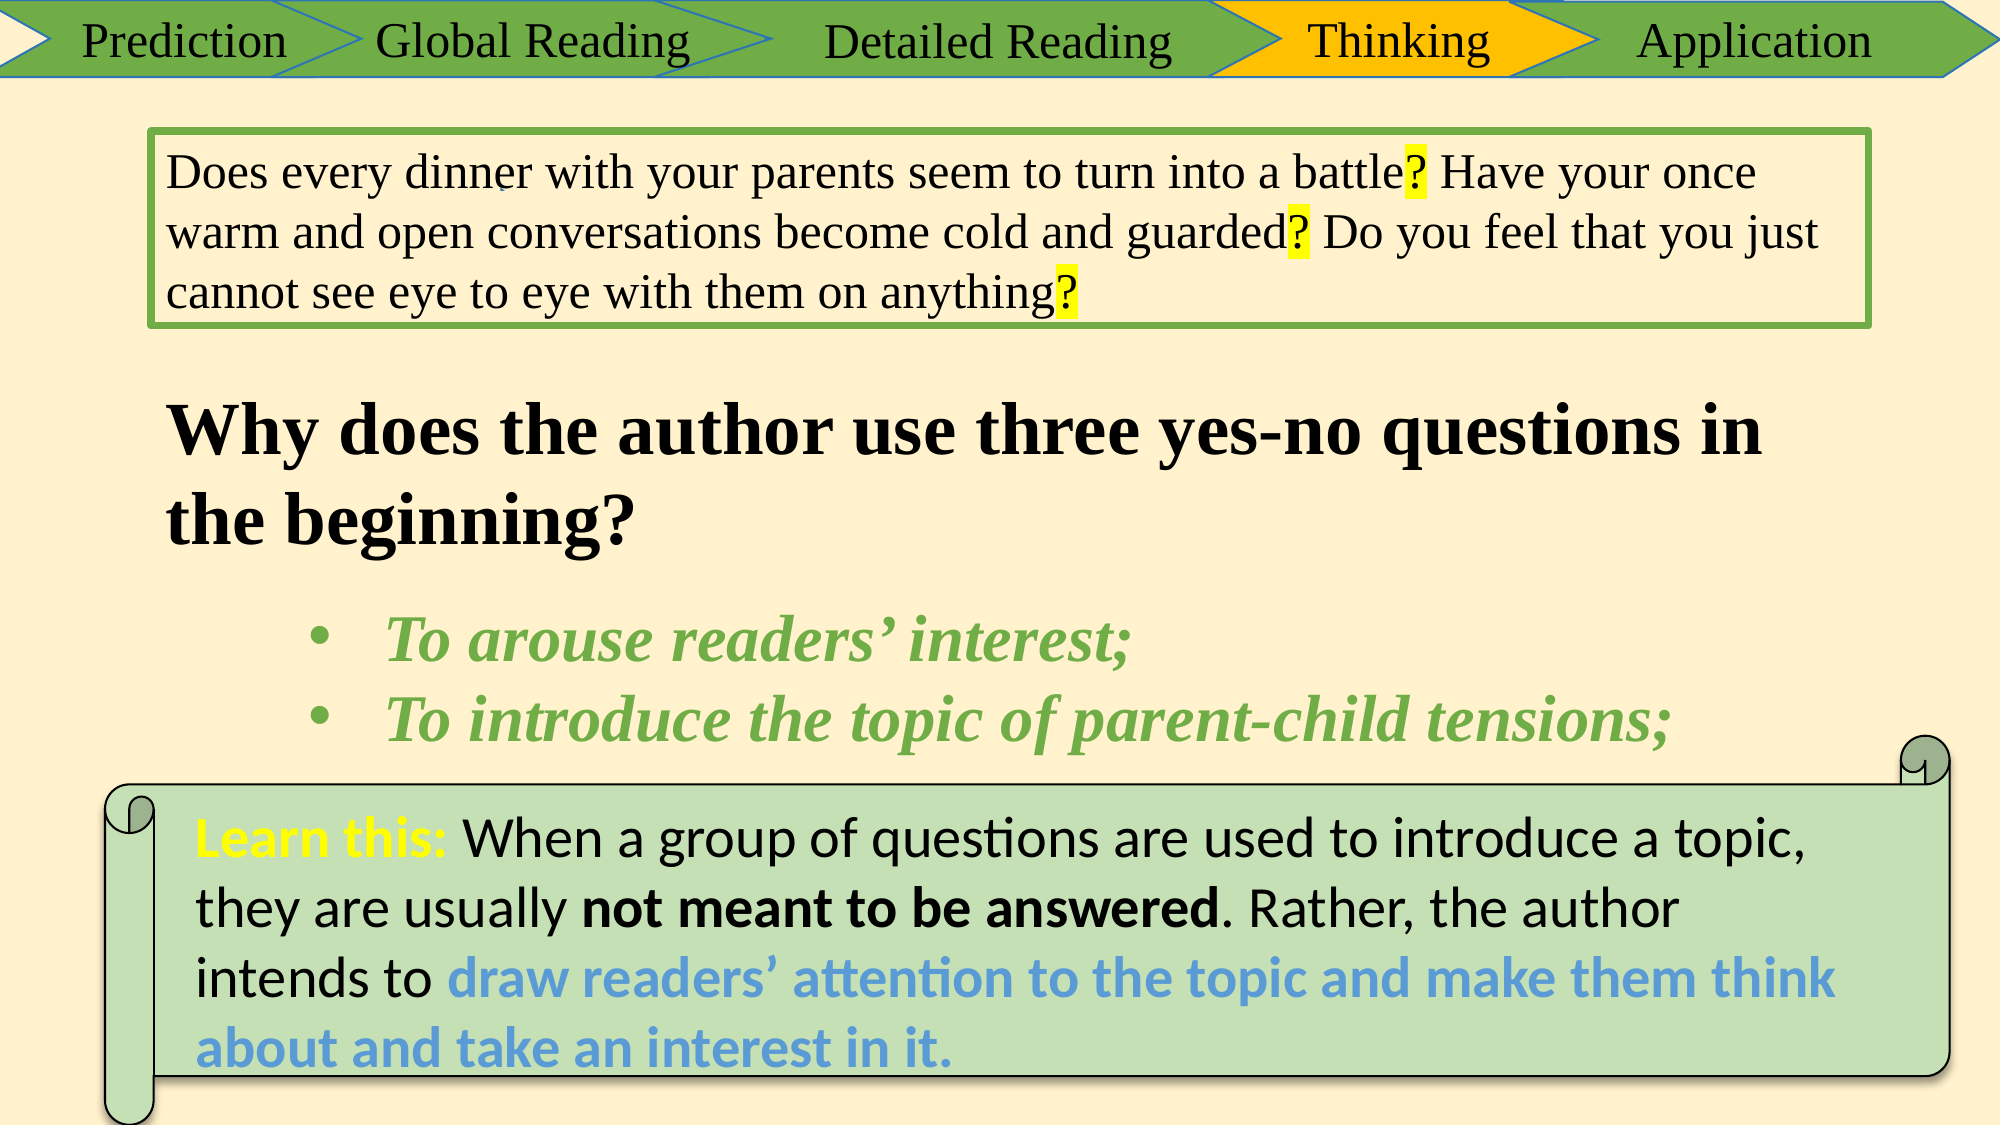

Prediction
Global Reading
Thinking
Application
Detailed Reading
Does every dinner with your parents seem to turn into a battle? Have your once warm and open conversations become cold and guarded? Do you feel that you just cannot see eye to eye with them on anything?

Why does the author use three yes-no questions in the beginning?
To arouse readers’ interest;
To introduce the topic of parent-child tensions;

Learn this: When a group of questions are used to introduce a topic, they are usually not meant to be answered. Rather, the author intends to draw readers’ attention to the topic and make them think about and take an interest in it.